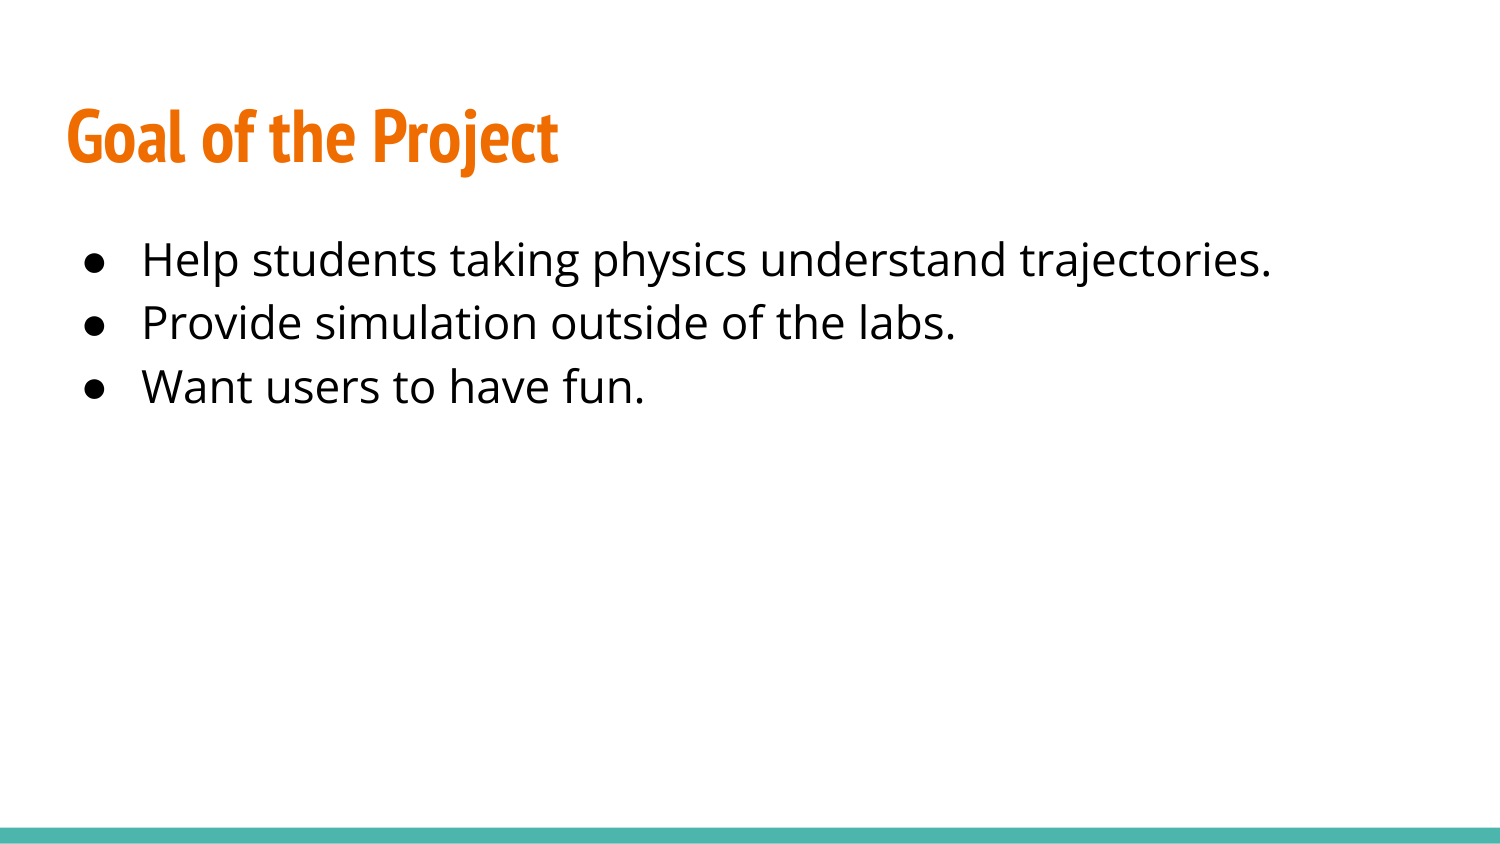

# Goal of the Project
Help students taking physics understand trajectories.
Provide simulation outside of the labs.
Want users to have fun.